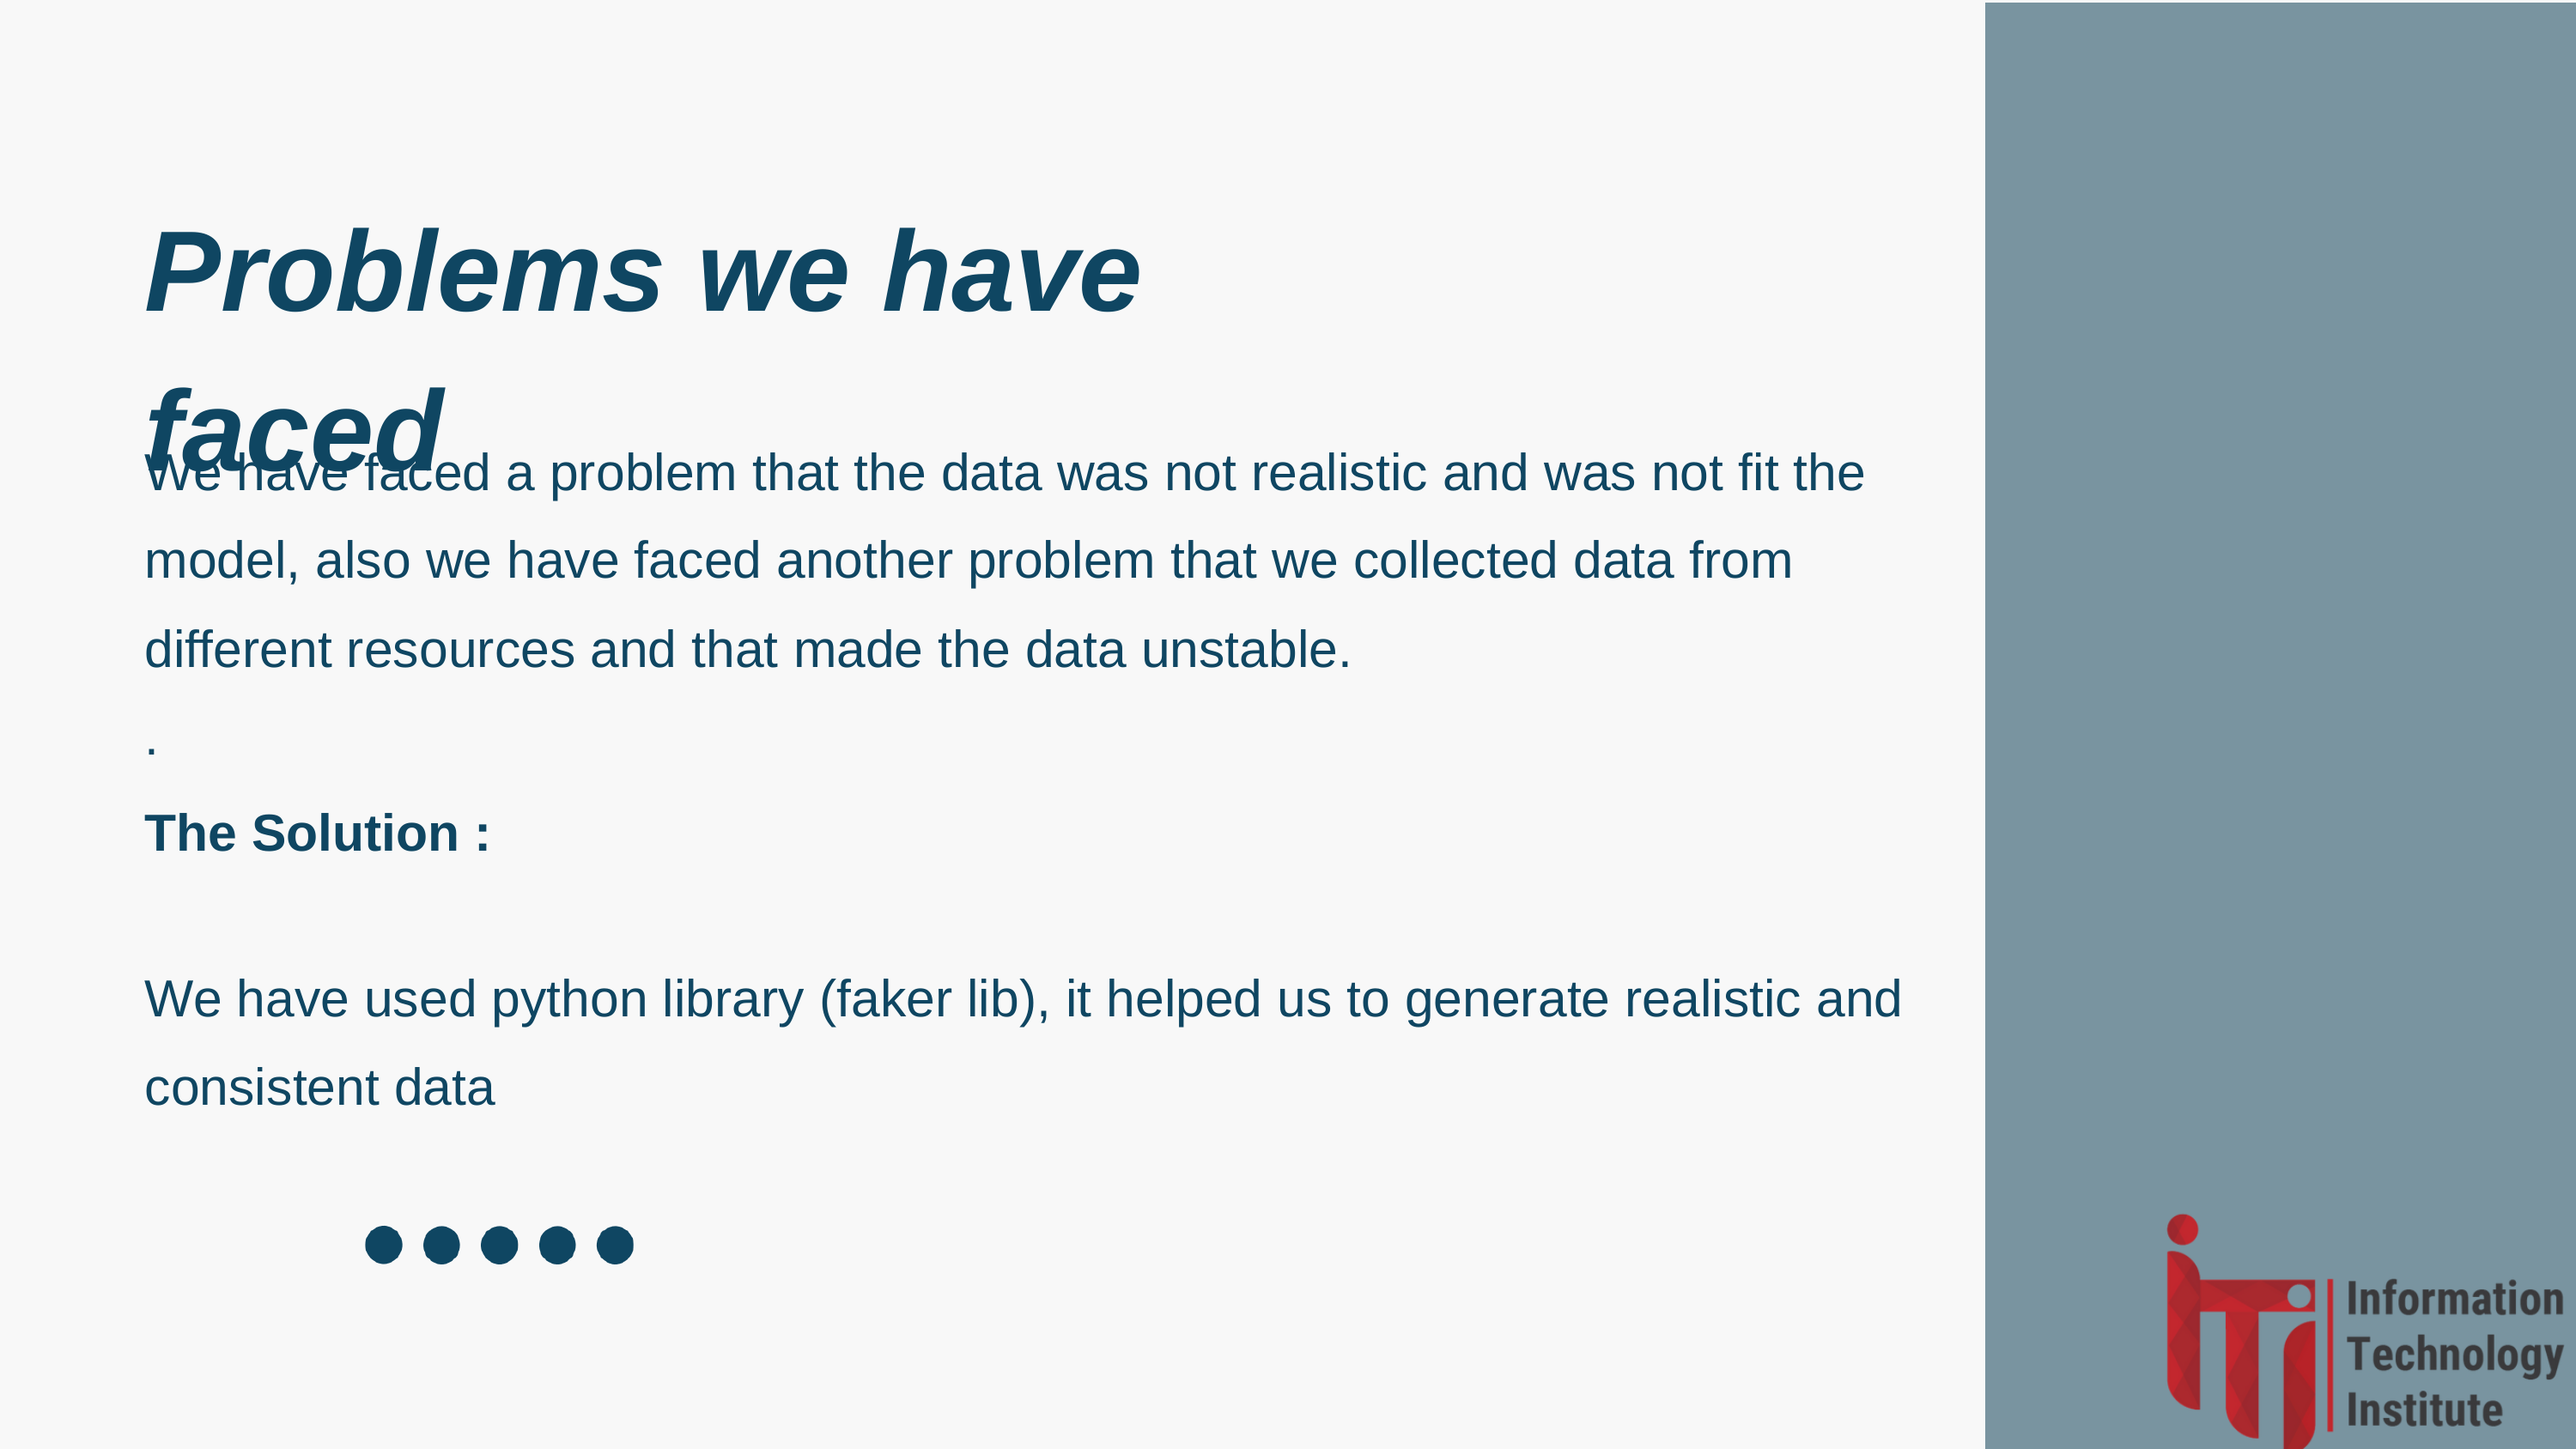

Problems we have faced
We have faced a problem that the data was not realistic and was not fit the model, also we have faced another problem that we collected data from different resources and that made the data unstable.
.
The Solution :
We have used python library (faker lib), it helped us to generate realistic and consistent data